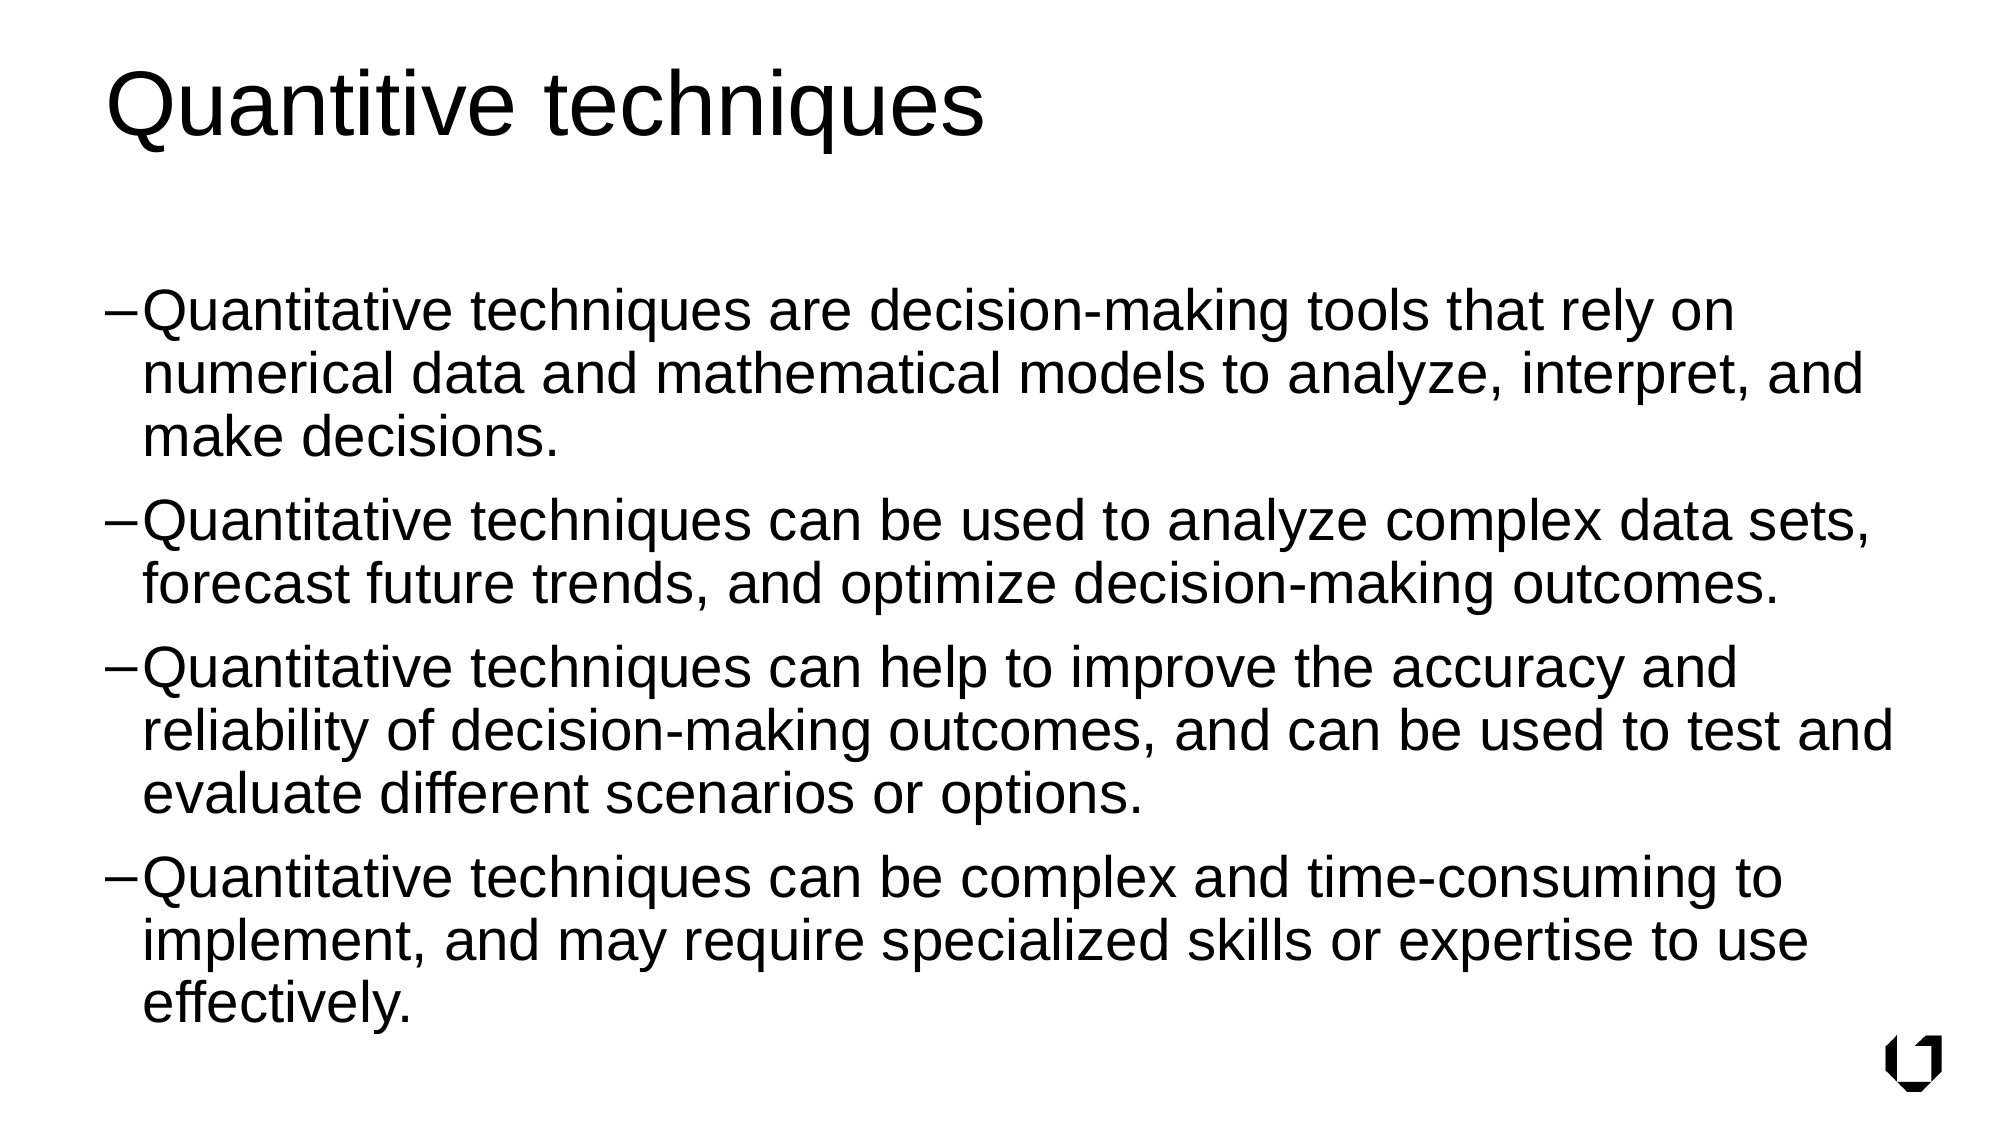

# Quantitive techniques
Quantitative techniques are decision-making tools that rely on numerical data and mathematical models to analyze, interpret, and make decisions.
Quantitative techniques can be used to analyze complex data sets, forecast future trends, and optimize decision-making outcomes.
Quantitative techniques can help to improve the accuracy and reliability of decision-making outcomes, and can be used to test and evaluate different scenarios or options.
Quantitative techniques can be complex and time-consuming to implement, and may require specialized skills or expertise to use effectively.